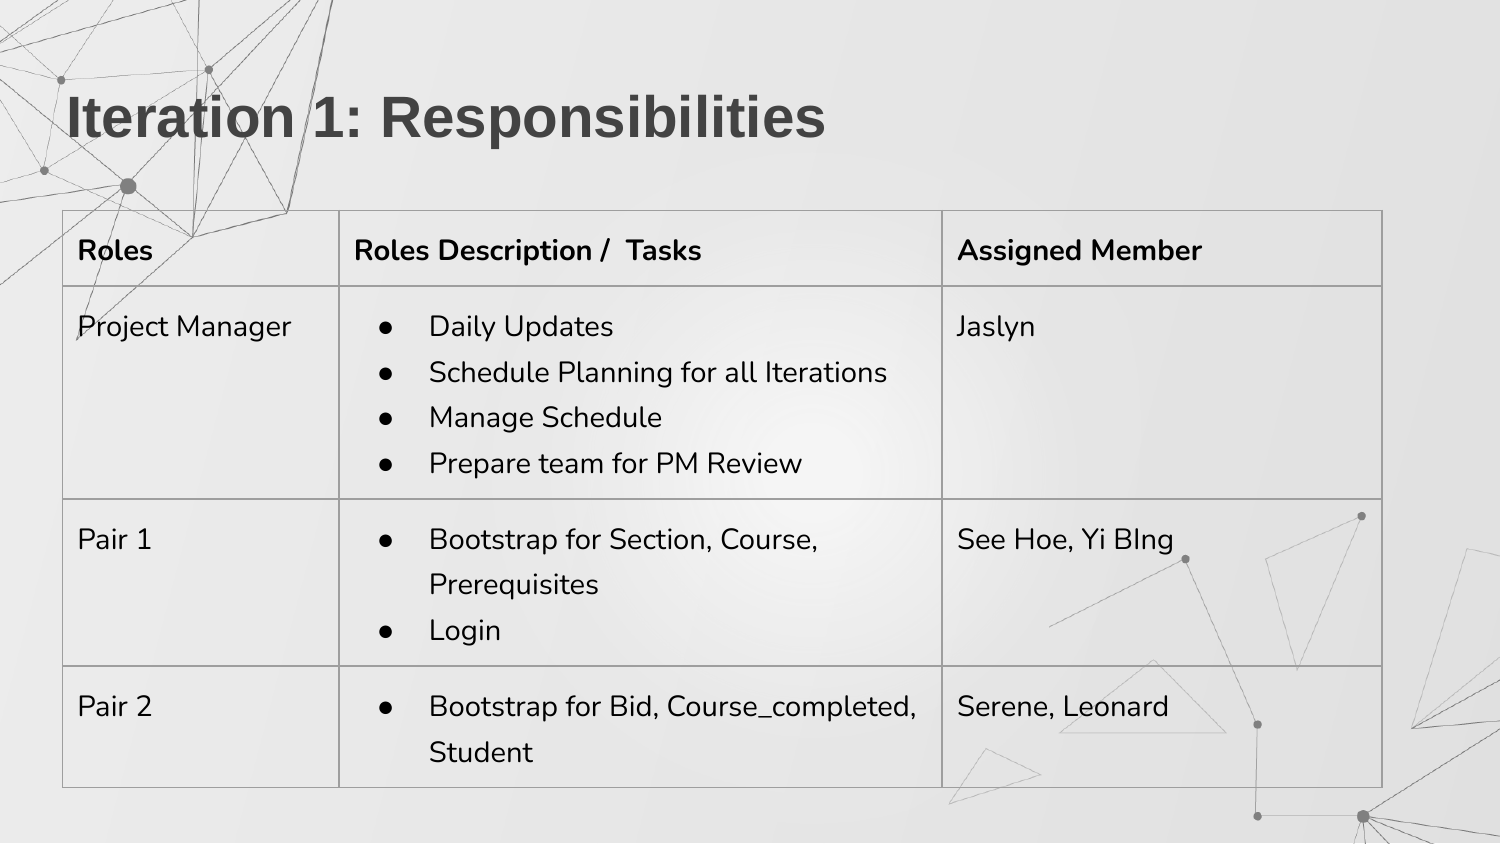

Iteration 1: Responsibilities
| Roles | Roles Description / Tasks | Assigned Member |
| --- | --- | --- |
| Project Manager | Daily Updates Schedule Planning for all Iterations Manage Schedule Prepare team for PM Review | Jaslyn |
| Pair 1 | Bootstrap for Section, Course, Prerequisites Login | See Hoe, Yi BIng |
| Pair 2 | Bootstrap for Bid, Course\_completed, Student | Serene, Leonard |